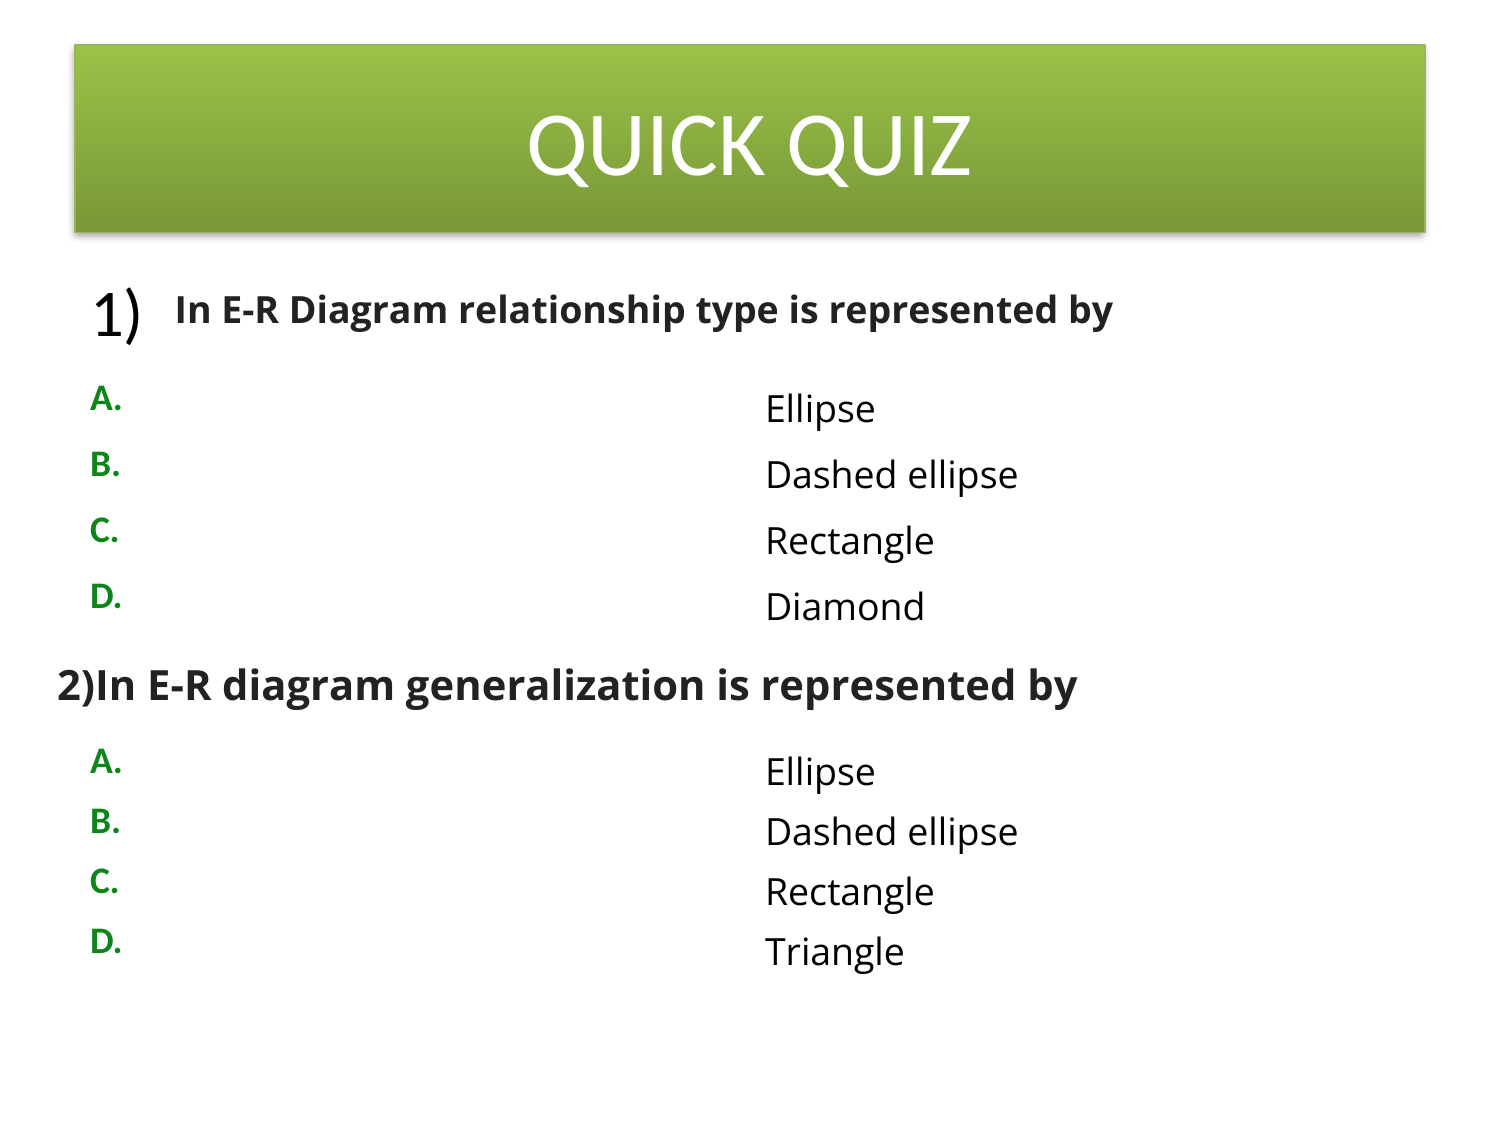

# QUICK QUIZ
1)
 In E-R Diagram relationship type is represented by
| A. | Ellipse |
| --- | --- |
| B. | Dashed ellipse |
| C. | Rectangle |
| D. | Diamond |
   2)In E-R diagram generalization is represented by
| A. | Ellipse |
| --- | --- |
| B. | Dashed ellipse |
| C. | Rectangle |
| D. | Triangle |